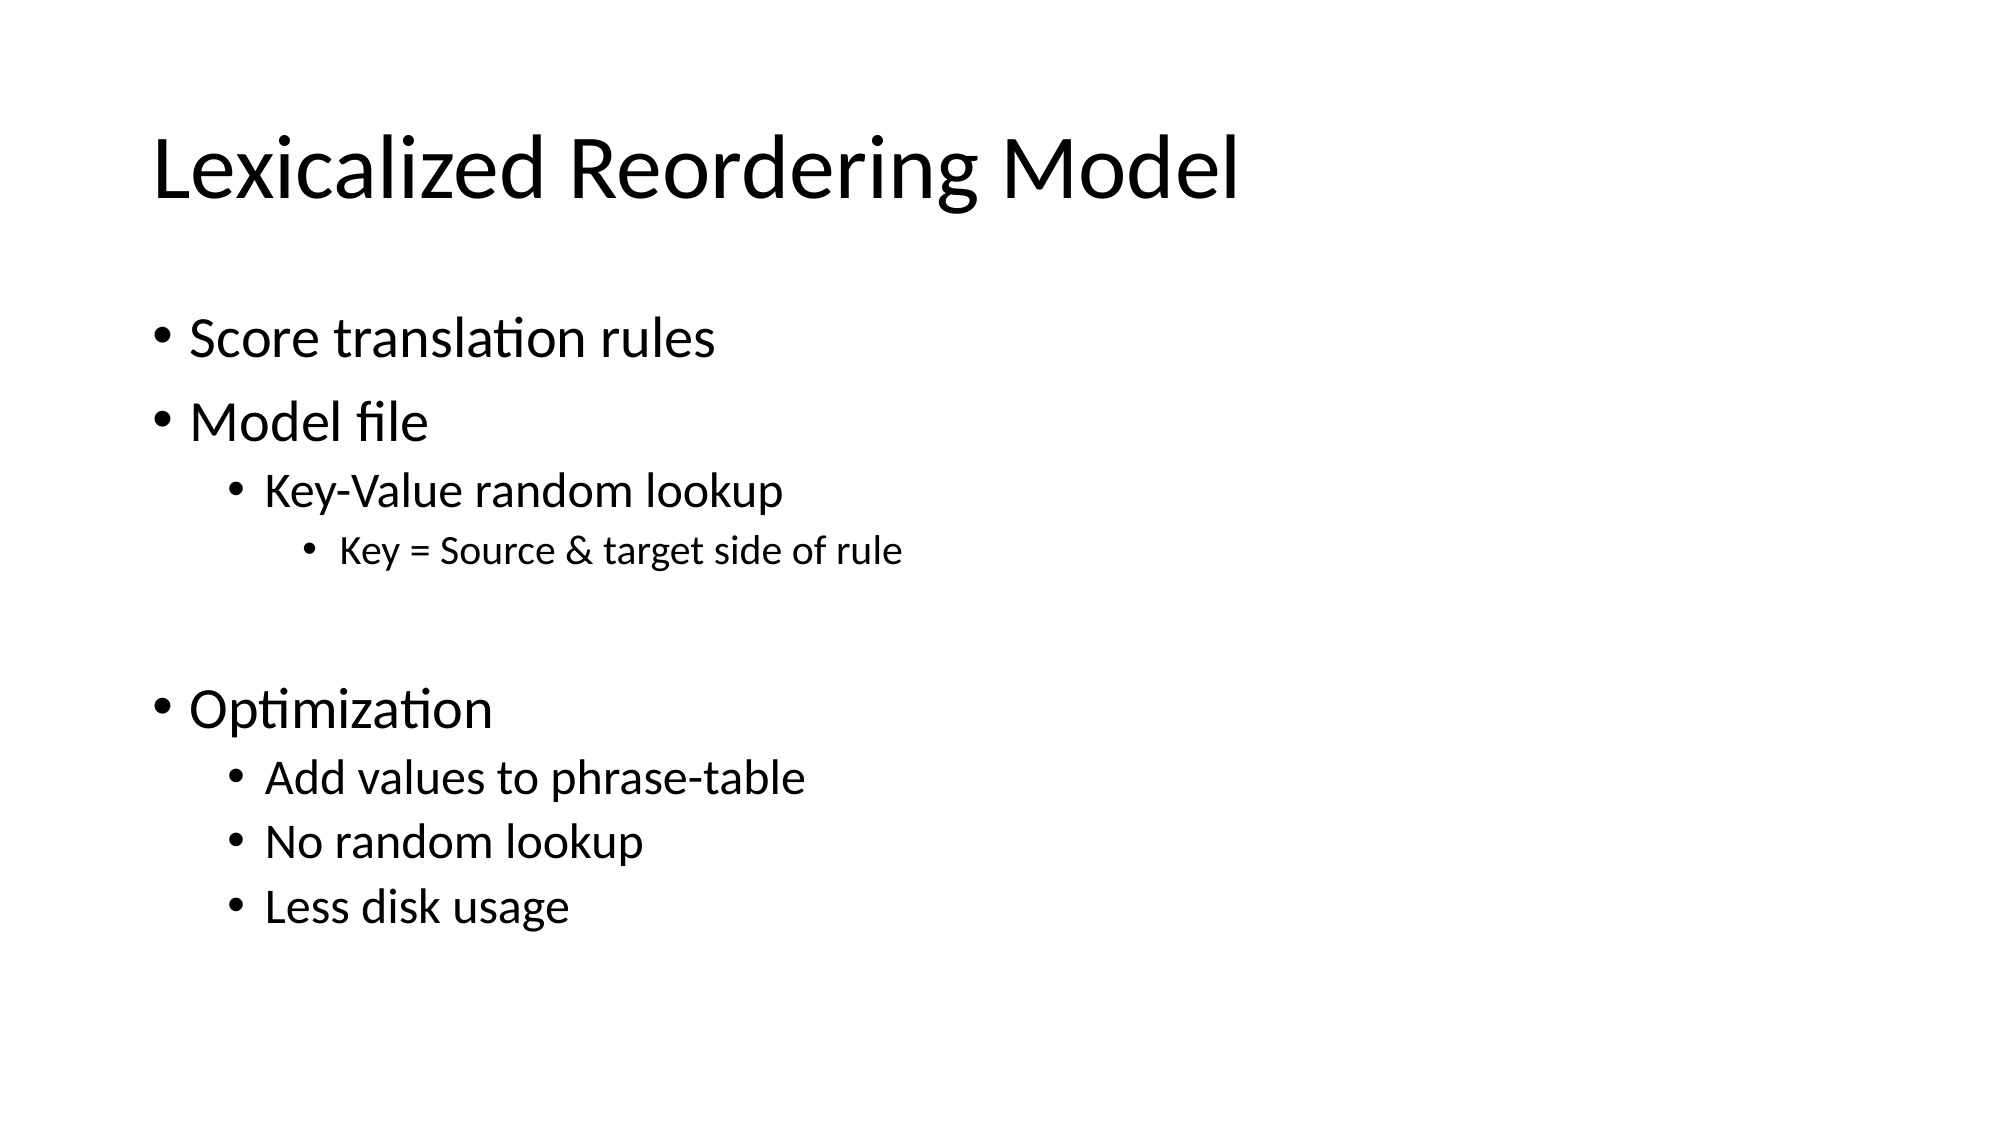

# Lexicalized Reordering Model
Score translation rules
Model file
Key-Value random lookup
Key = Source & target side of rule

Optimization
Add values to phrase-table
No random lookup
Less disk usage